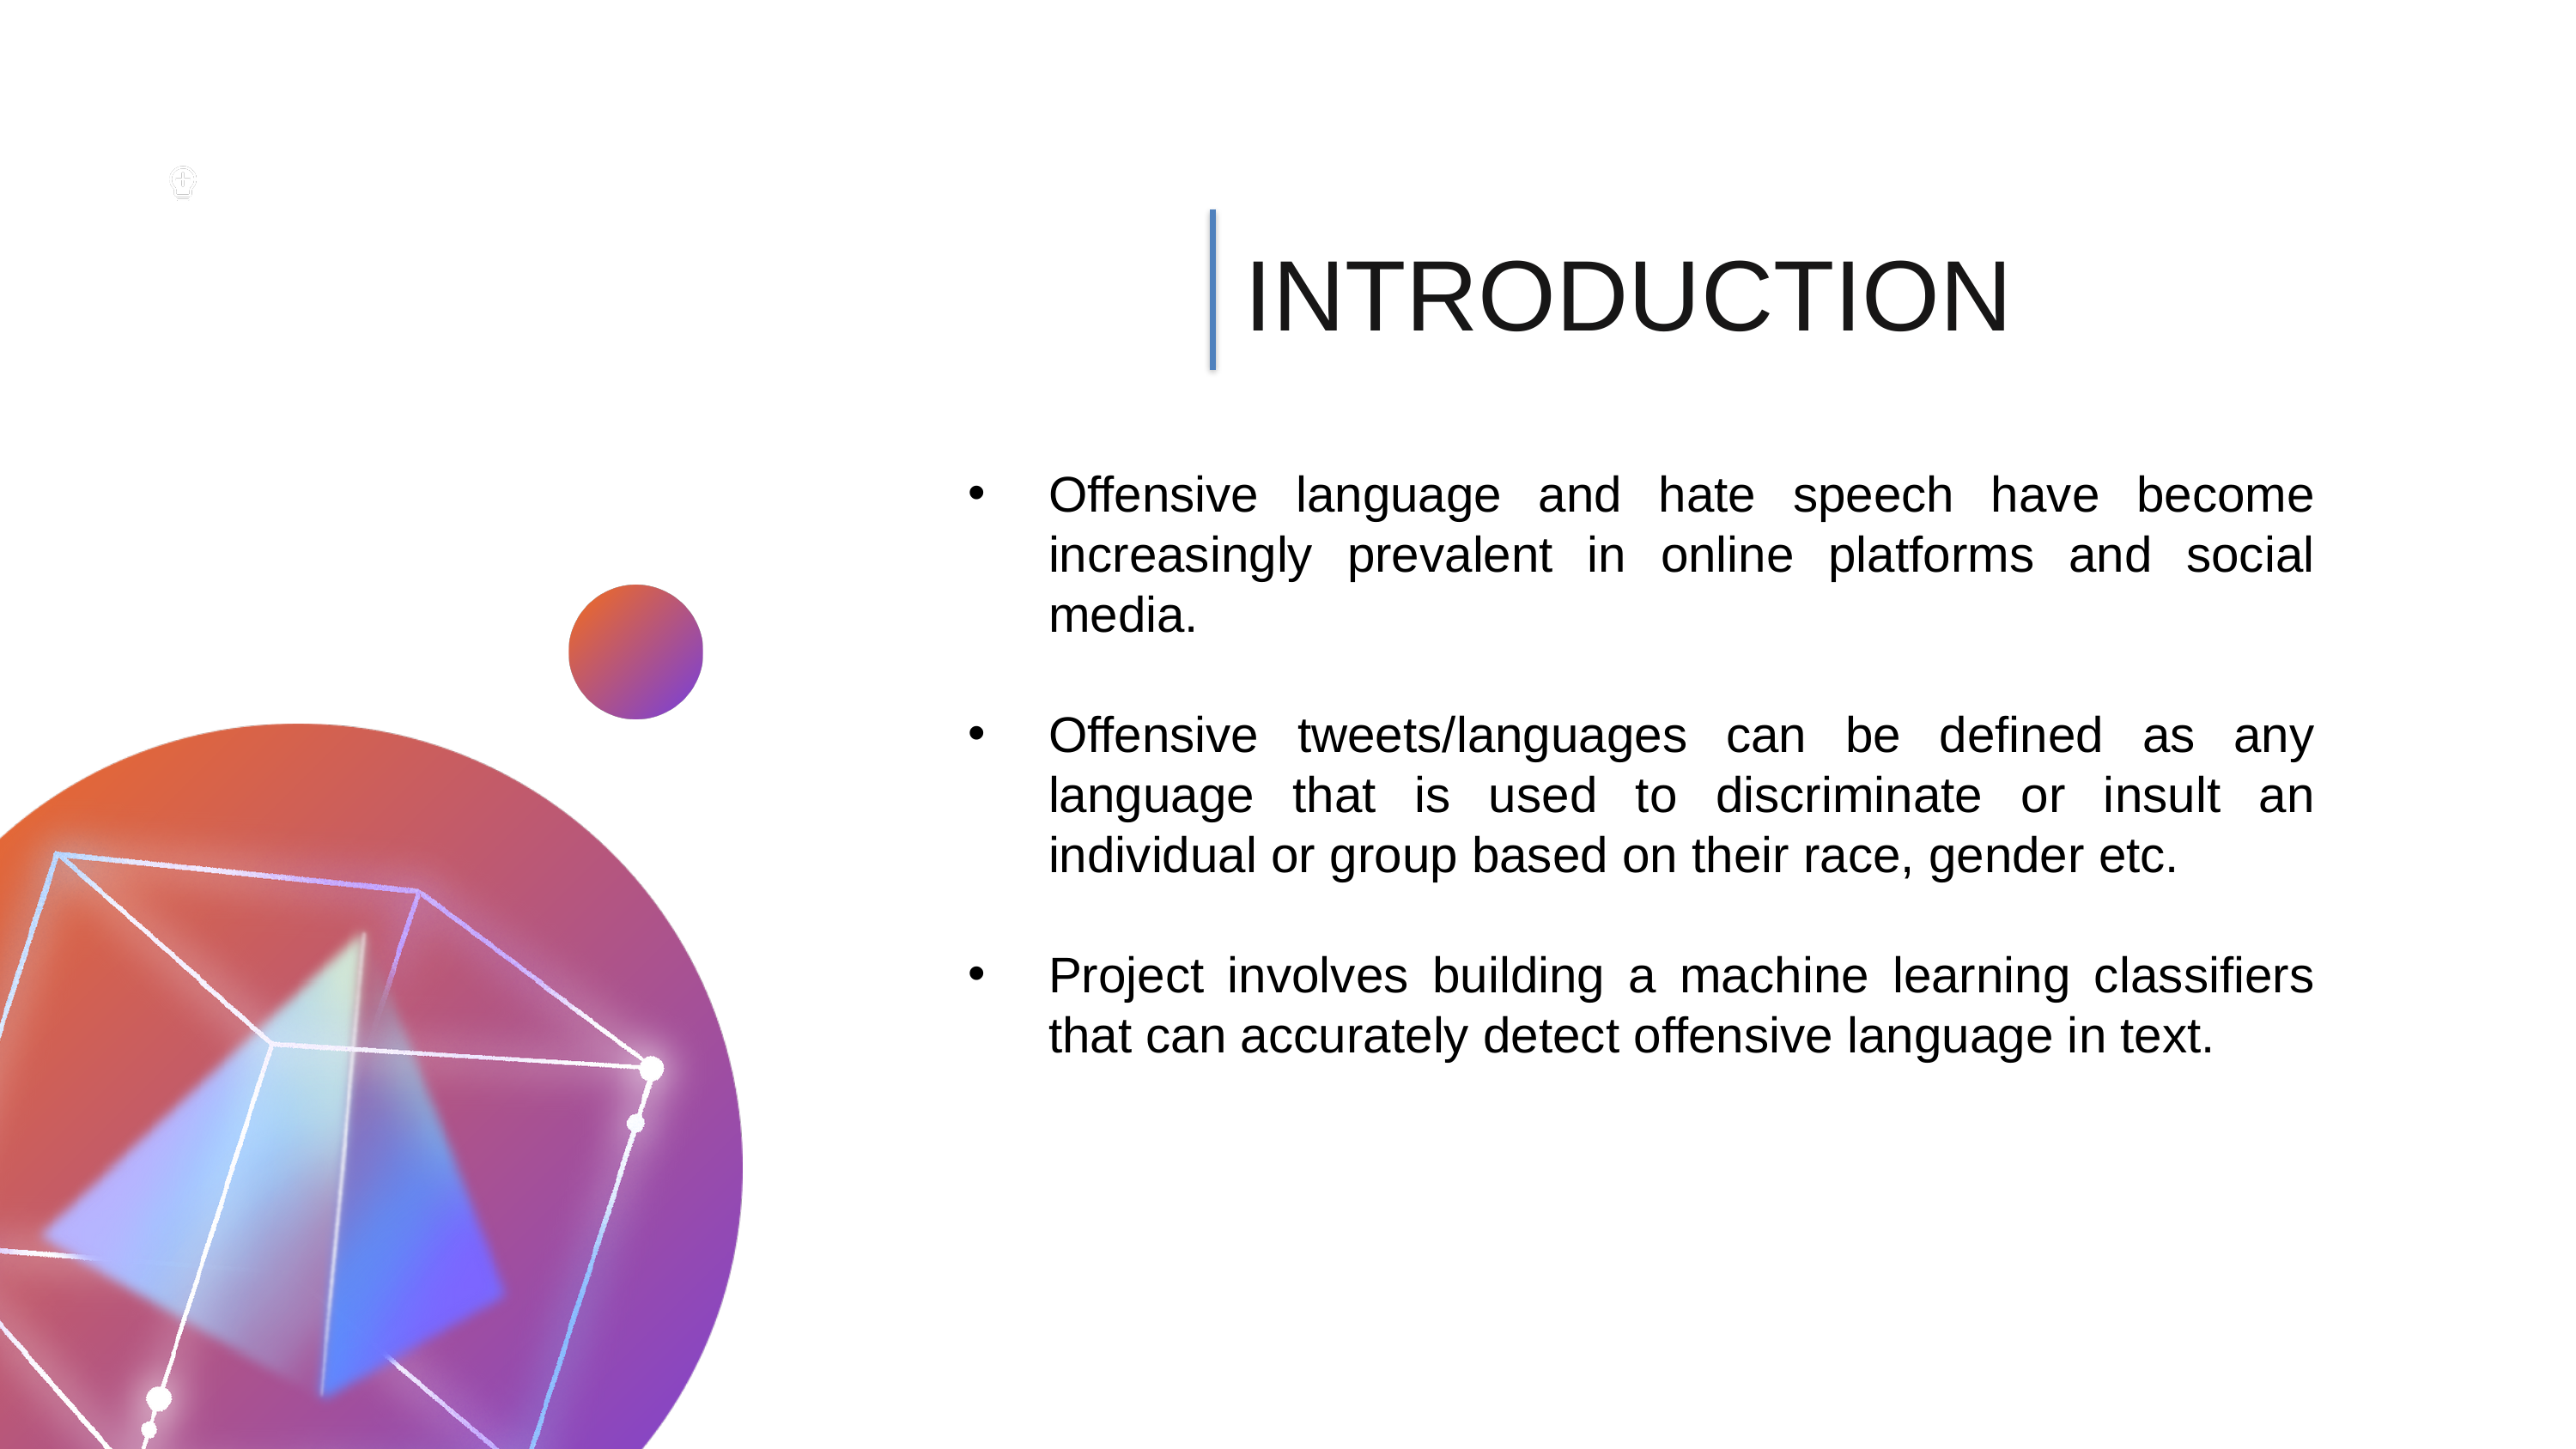

INTRODUCTION
Offensive language and hate speech have become increasingly prevalent in online platforms and social media.

Offensive tweets/languages can be defined as any language that is used to discriminate or insult an individual or group based on their race, gender etc.

Project involves building a machine learning classifiers that can accurately detect offensive language in text.